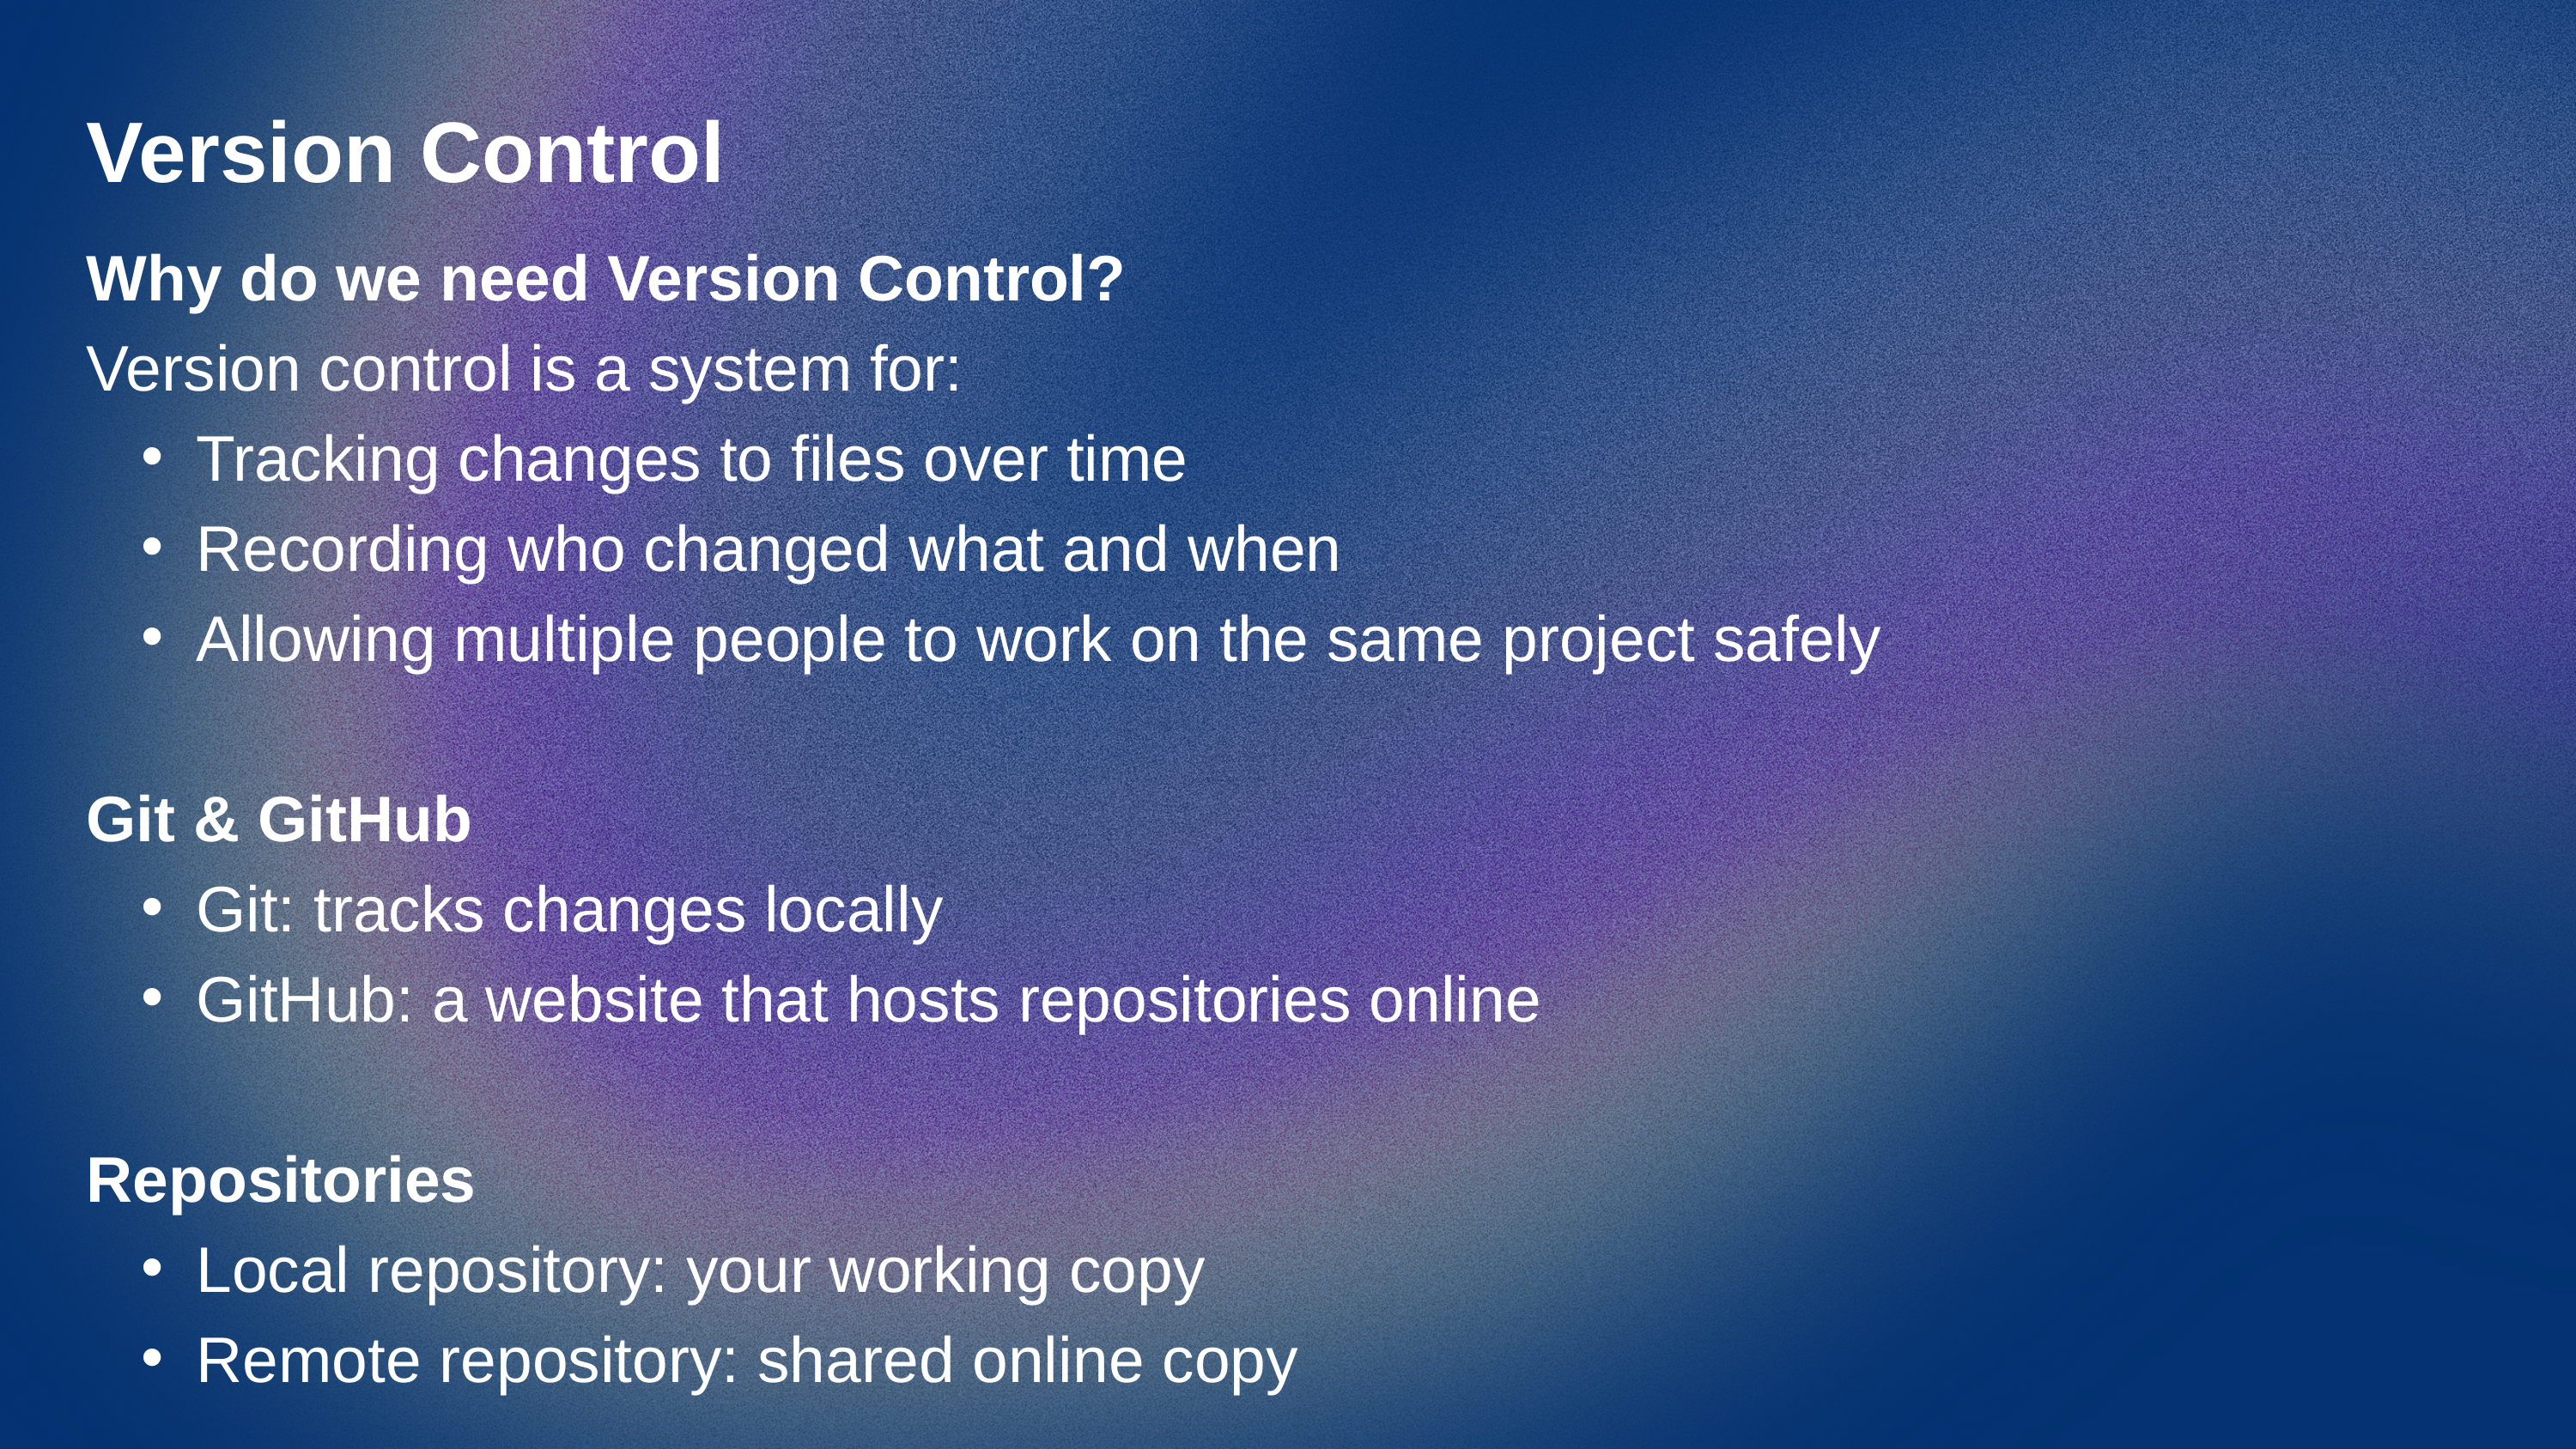

Version Control
Why do we need Version Control?
Version control is a system for:
Tracking changes to files over time
Recording who changed what and when
Allowing multiple people to work on the same project safely

Git & GitHub
Git: tracks changes locally
GitHub: a website that hosts repositories online

Repositories
Local repository: your working copy
Remote repository: shared online copy